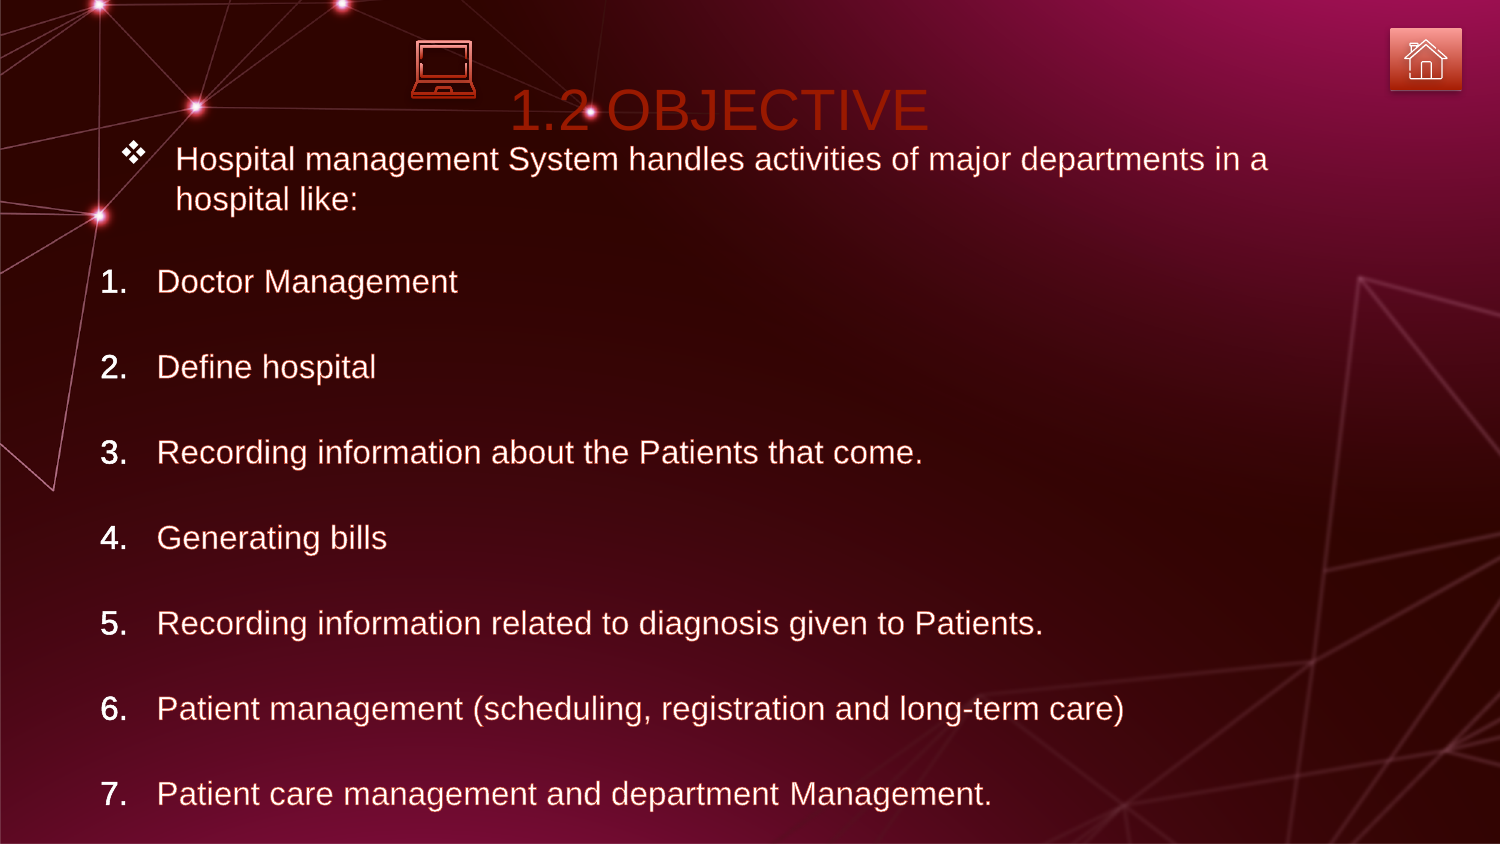

# 1.2 OBJECTIVE

Hospital management System handles activities of major departments in a hospital like:

Doctor Management

Define hospital

Recording information about the Patients that come.

Generating bills

Recording information related to diagnosis given to Patients.

Patient management (scheduling, registration and long-term care)

Patient care management and department Management.